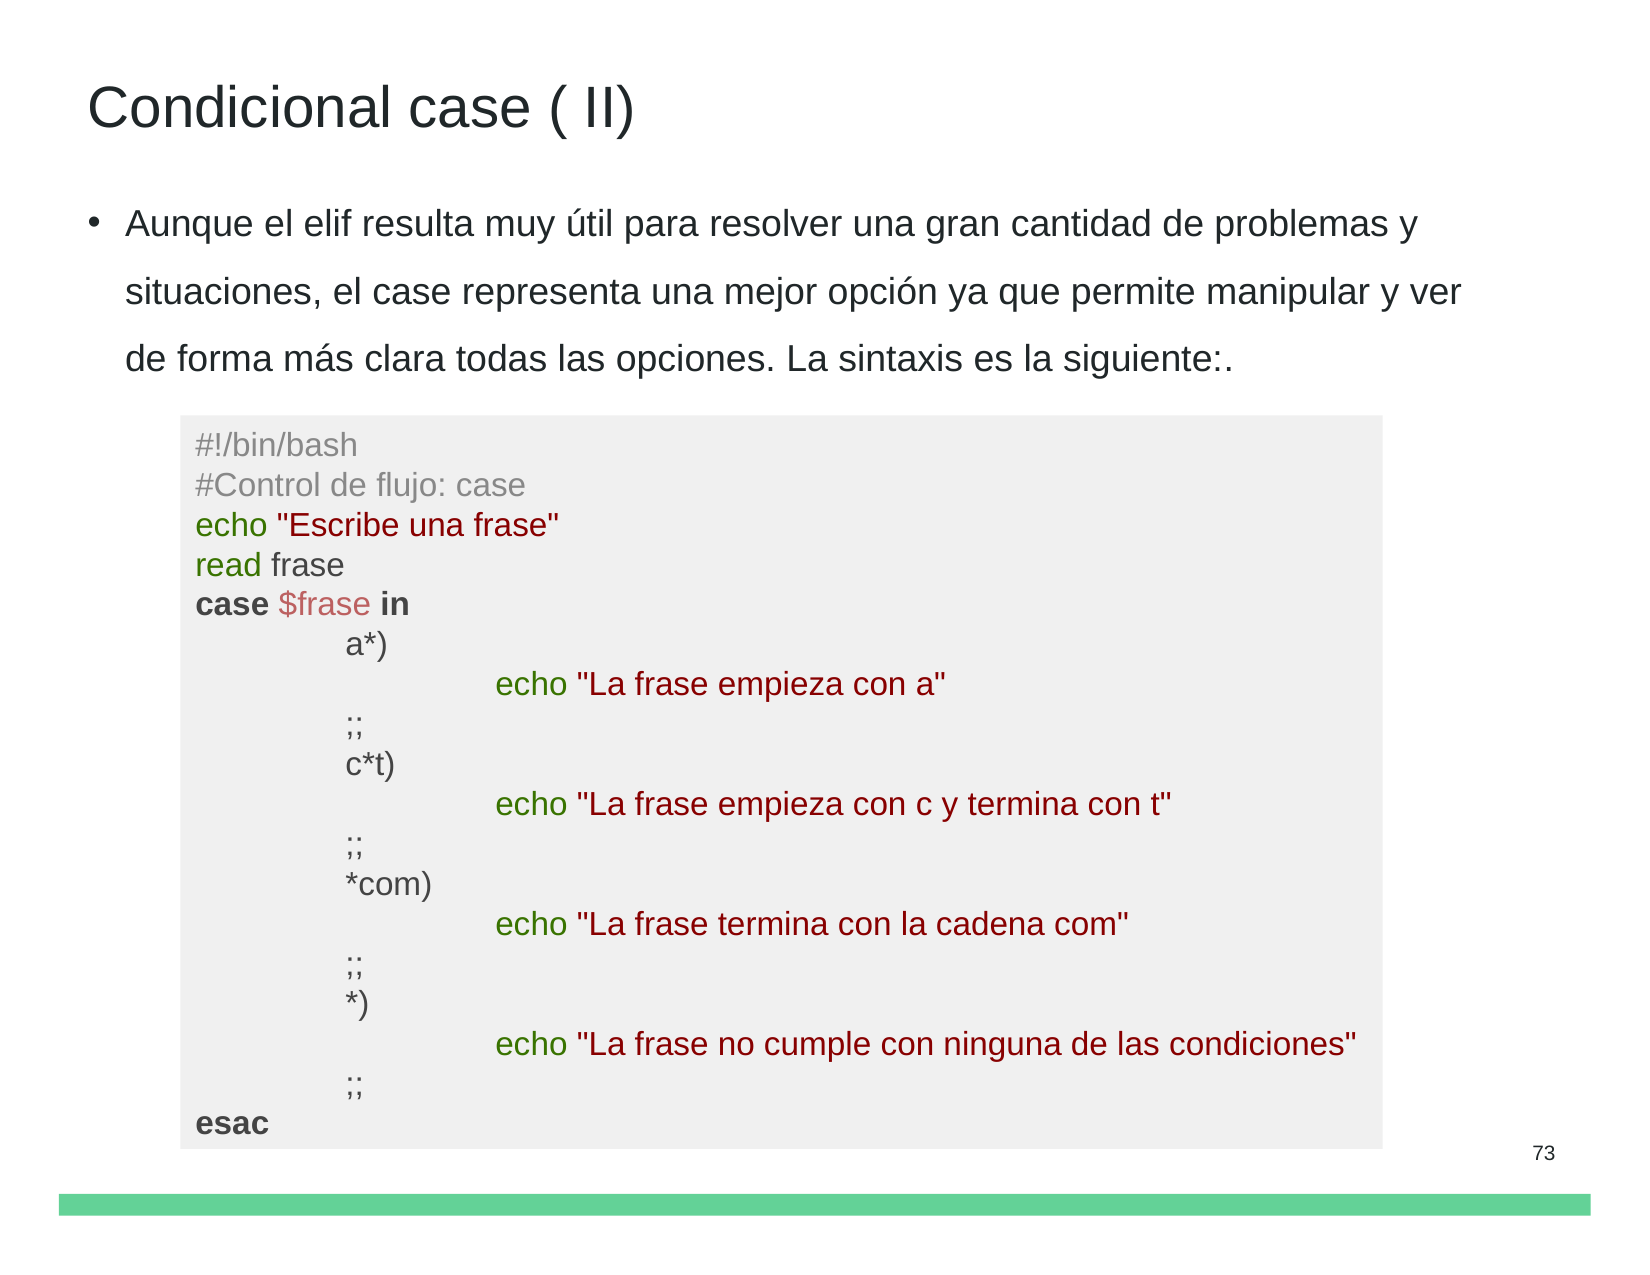

# Condicional case ( II)
Aunque el elif resulta muy útil para resolver una gran cantidad de problemas y situaciones, el case representa una mejor opción ya que permite manipular y ver de forma más clara todas las opciones. La sintaxis es la siguiente:.

#!/bin/bash
#Control de flujo: case
echo "Escribe una frase"
read frase
case $frase in
	a*)
		echo "La frase empieza con a"
	;;
	c*t)
		echo "La frase empieza con c y termina con t"
	;;
	*com)
		echo "La frase termina con la cadena com"
	;;
	*)
		echo "La frase no cumple con ninguna de las condiciones"
	;;
esac
73